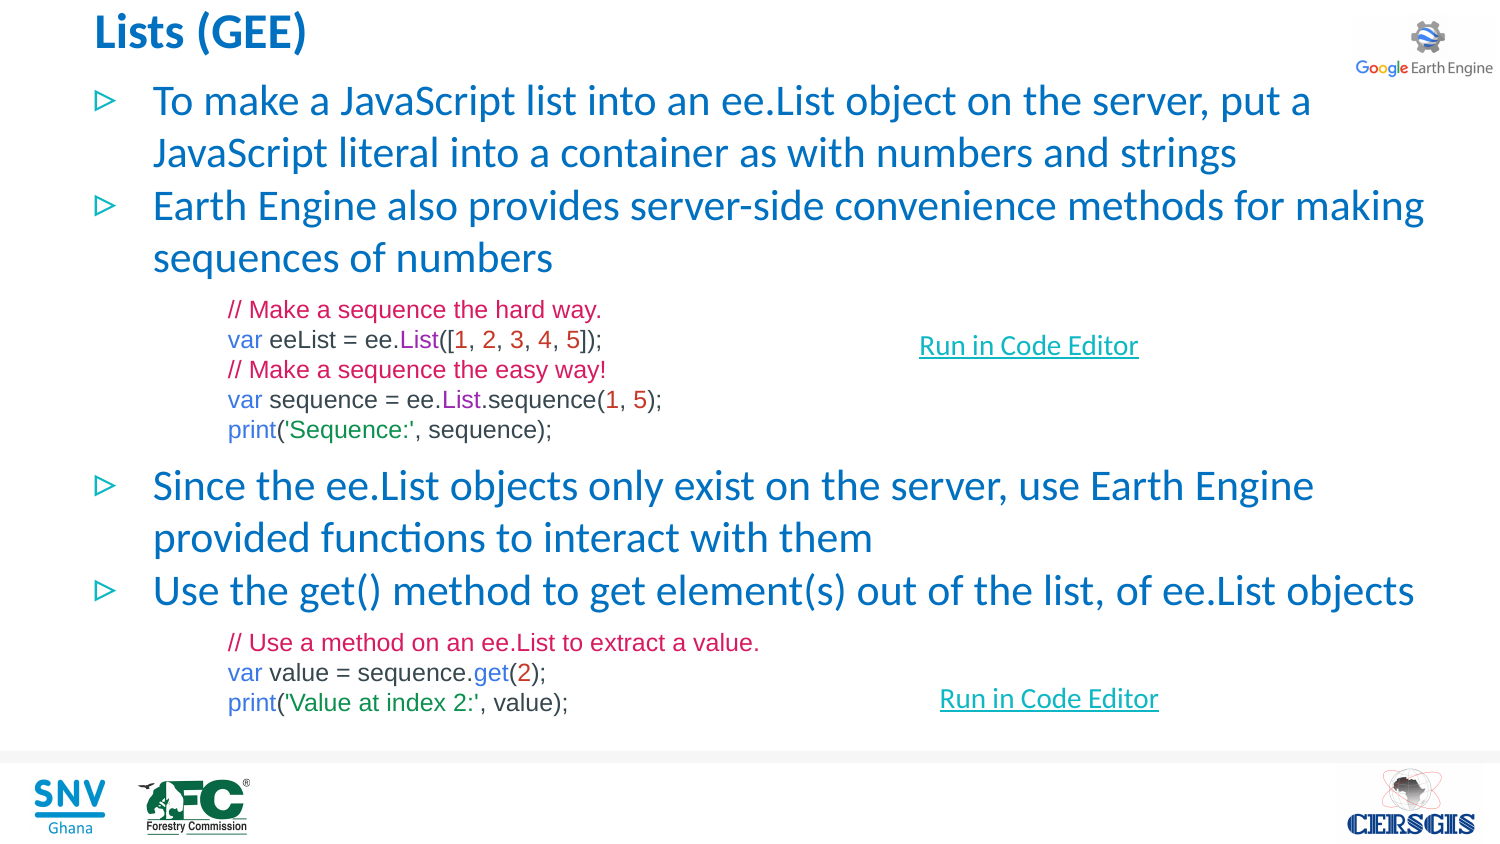

Lists (GEE)
To make a JavaScript list into an ee.List object on the server, put a JavaScript literal into a container as with numbers and strings
Earth Engine also provides server-side convenience methods for making sequences of numbers
	// Make a sequence the hard way.
	var eeList = ee.List([1, 2, 3, 4, 5]);
	// Make a sequence the easy way!
	var sequence = ee.List.sequence(1, 5);
	print('Sequence:', sequence);
Since the ee.List objects only exist on the server, use Earth Engine provided functions to interact with them
Use the get() method to get element(s) out of the list, of ee.List objects
	// Use a method on an ee.List to extract a value.
	var value = sequence.get(2);
	print('Value at index 2:', value);
Run in Code Editor
Run in Code Editor